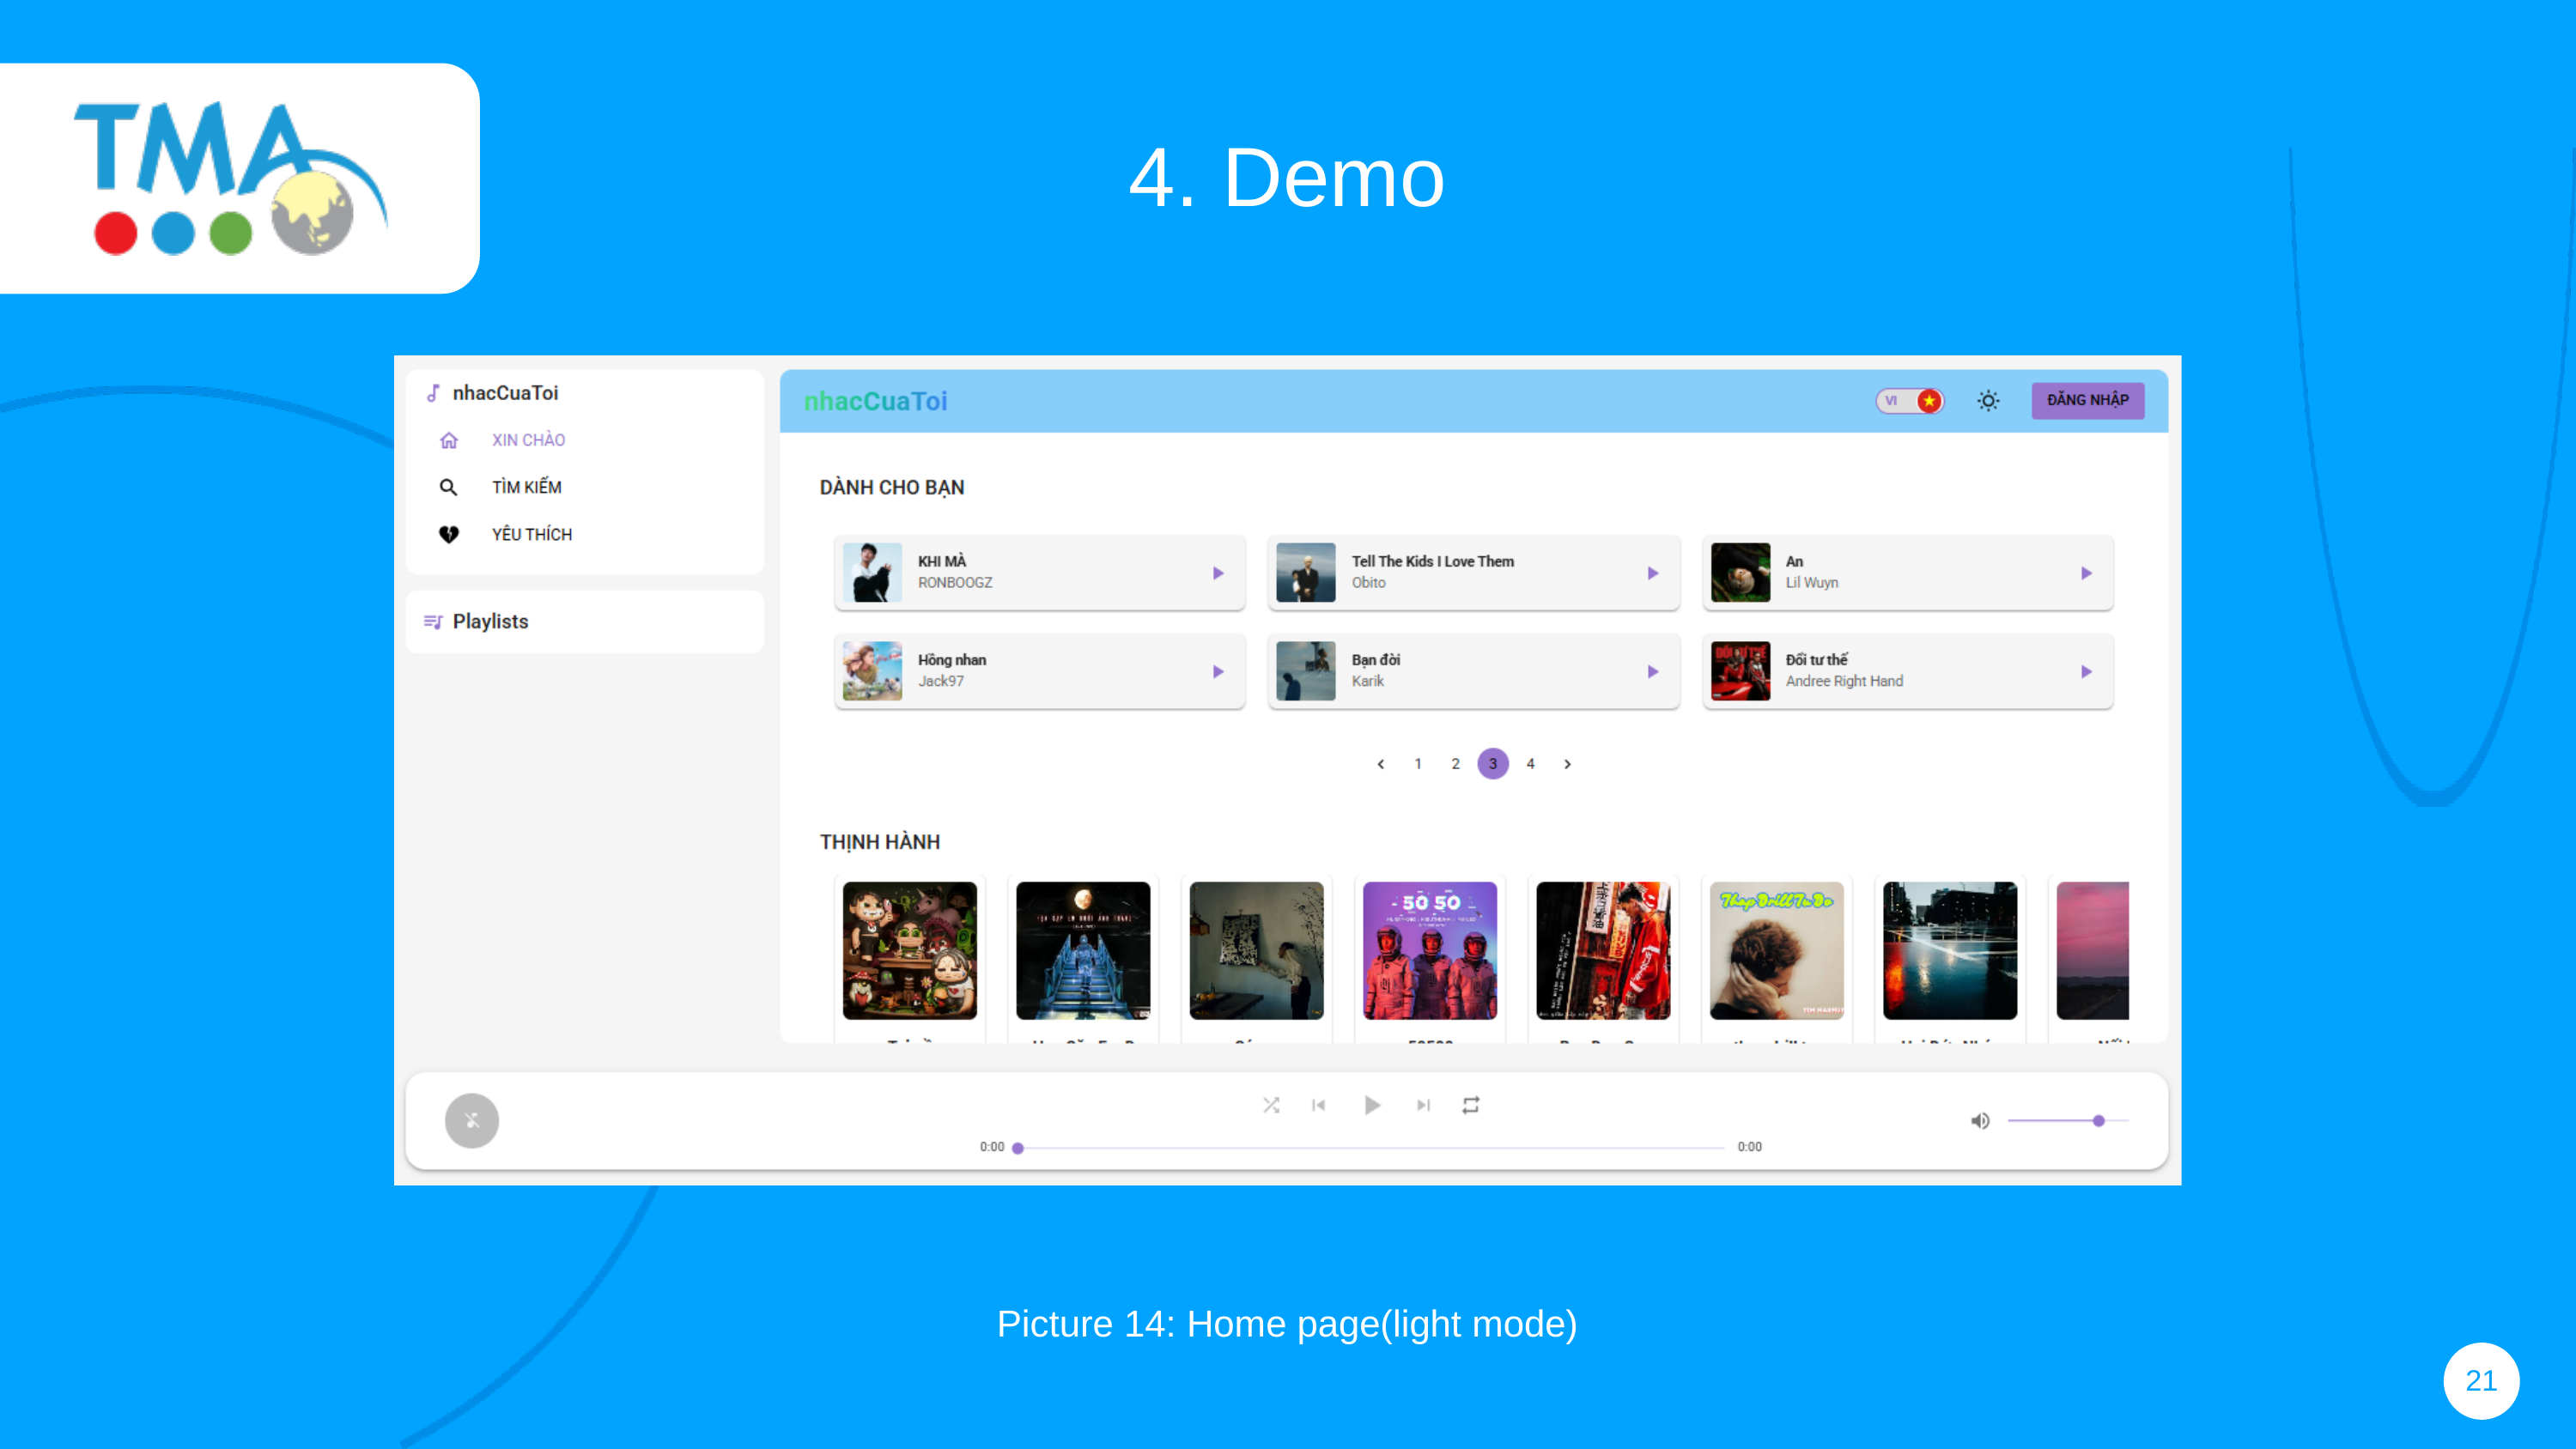

4. Demo

Picture 14: Home page(light mode)

21